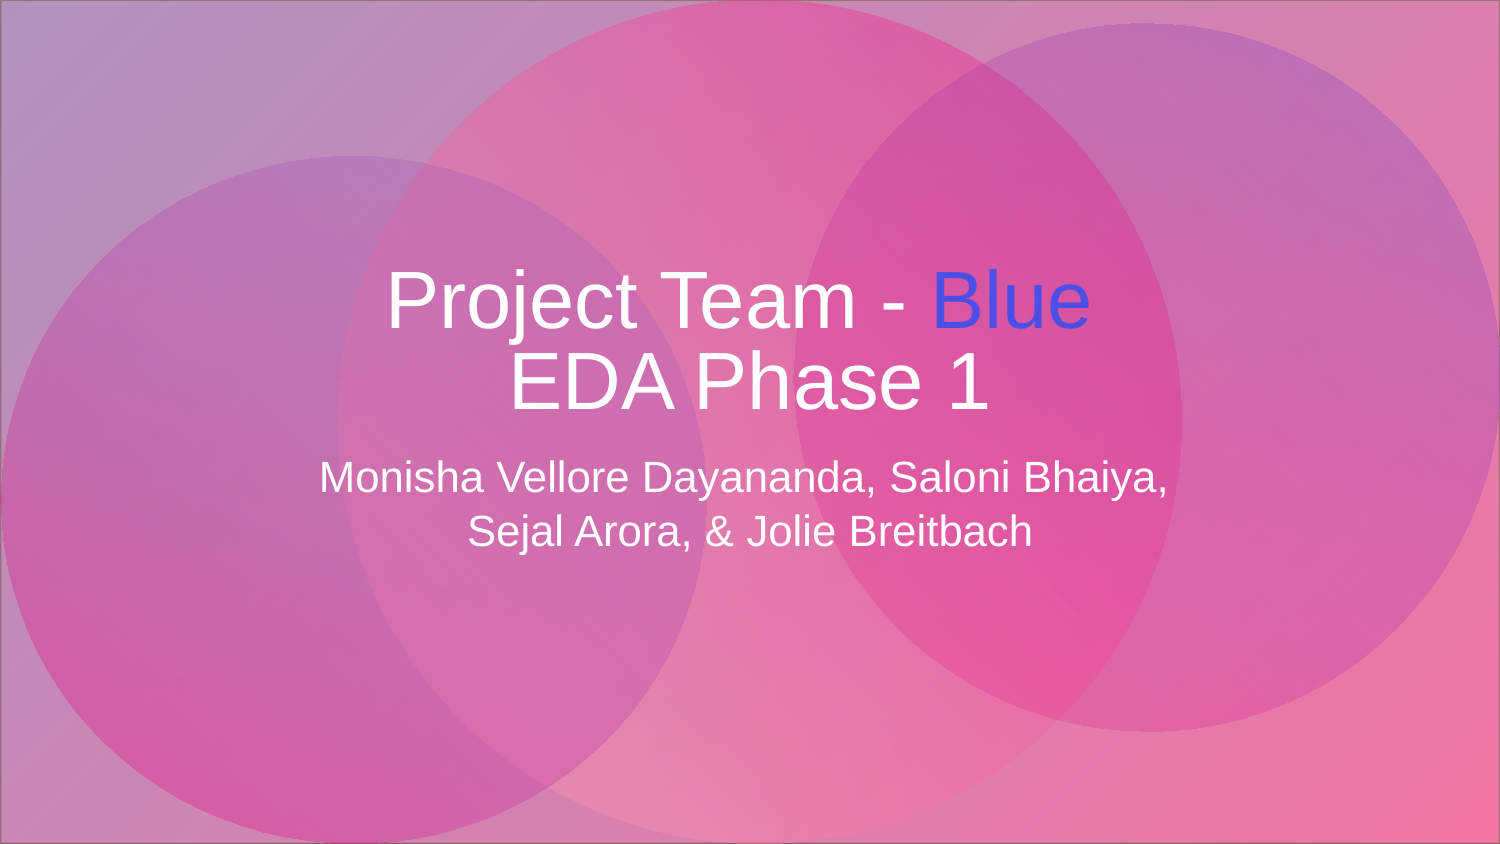

# Project Team - Blue EDA Phase 1
Monisha Vellore Dayananda, Saloni Bhaiya,
Sejal Arora, & Jolie Breitbach